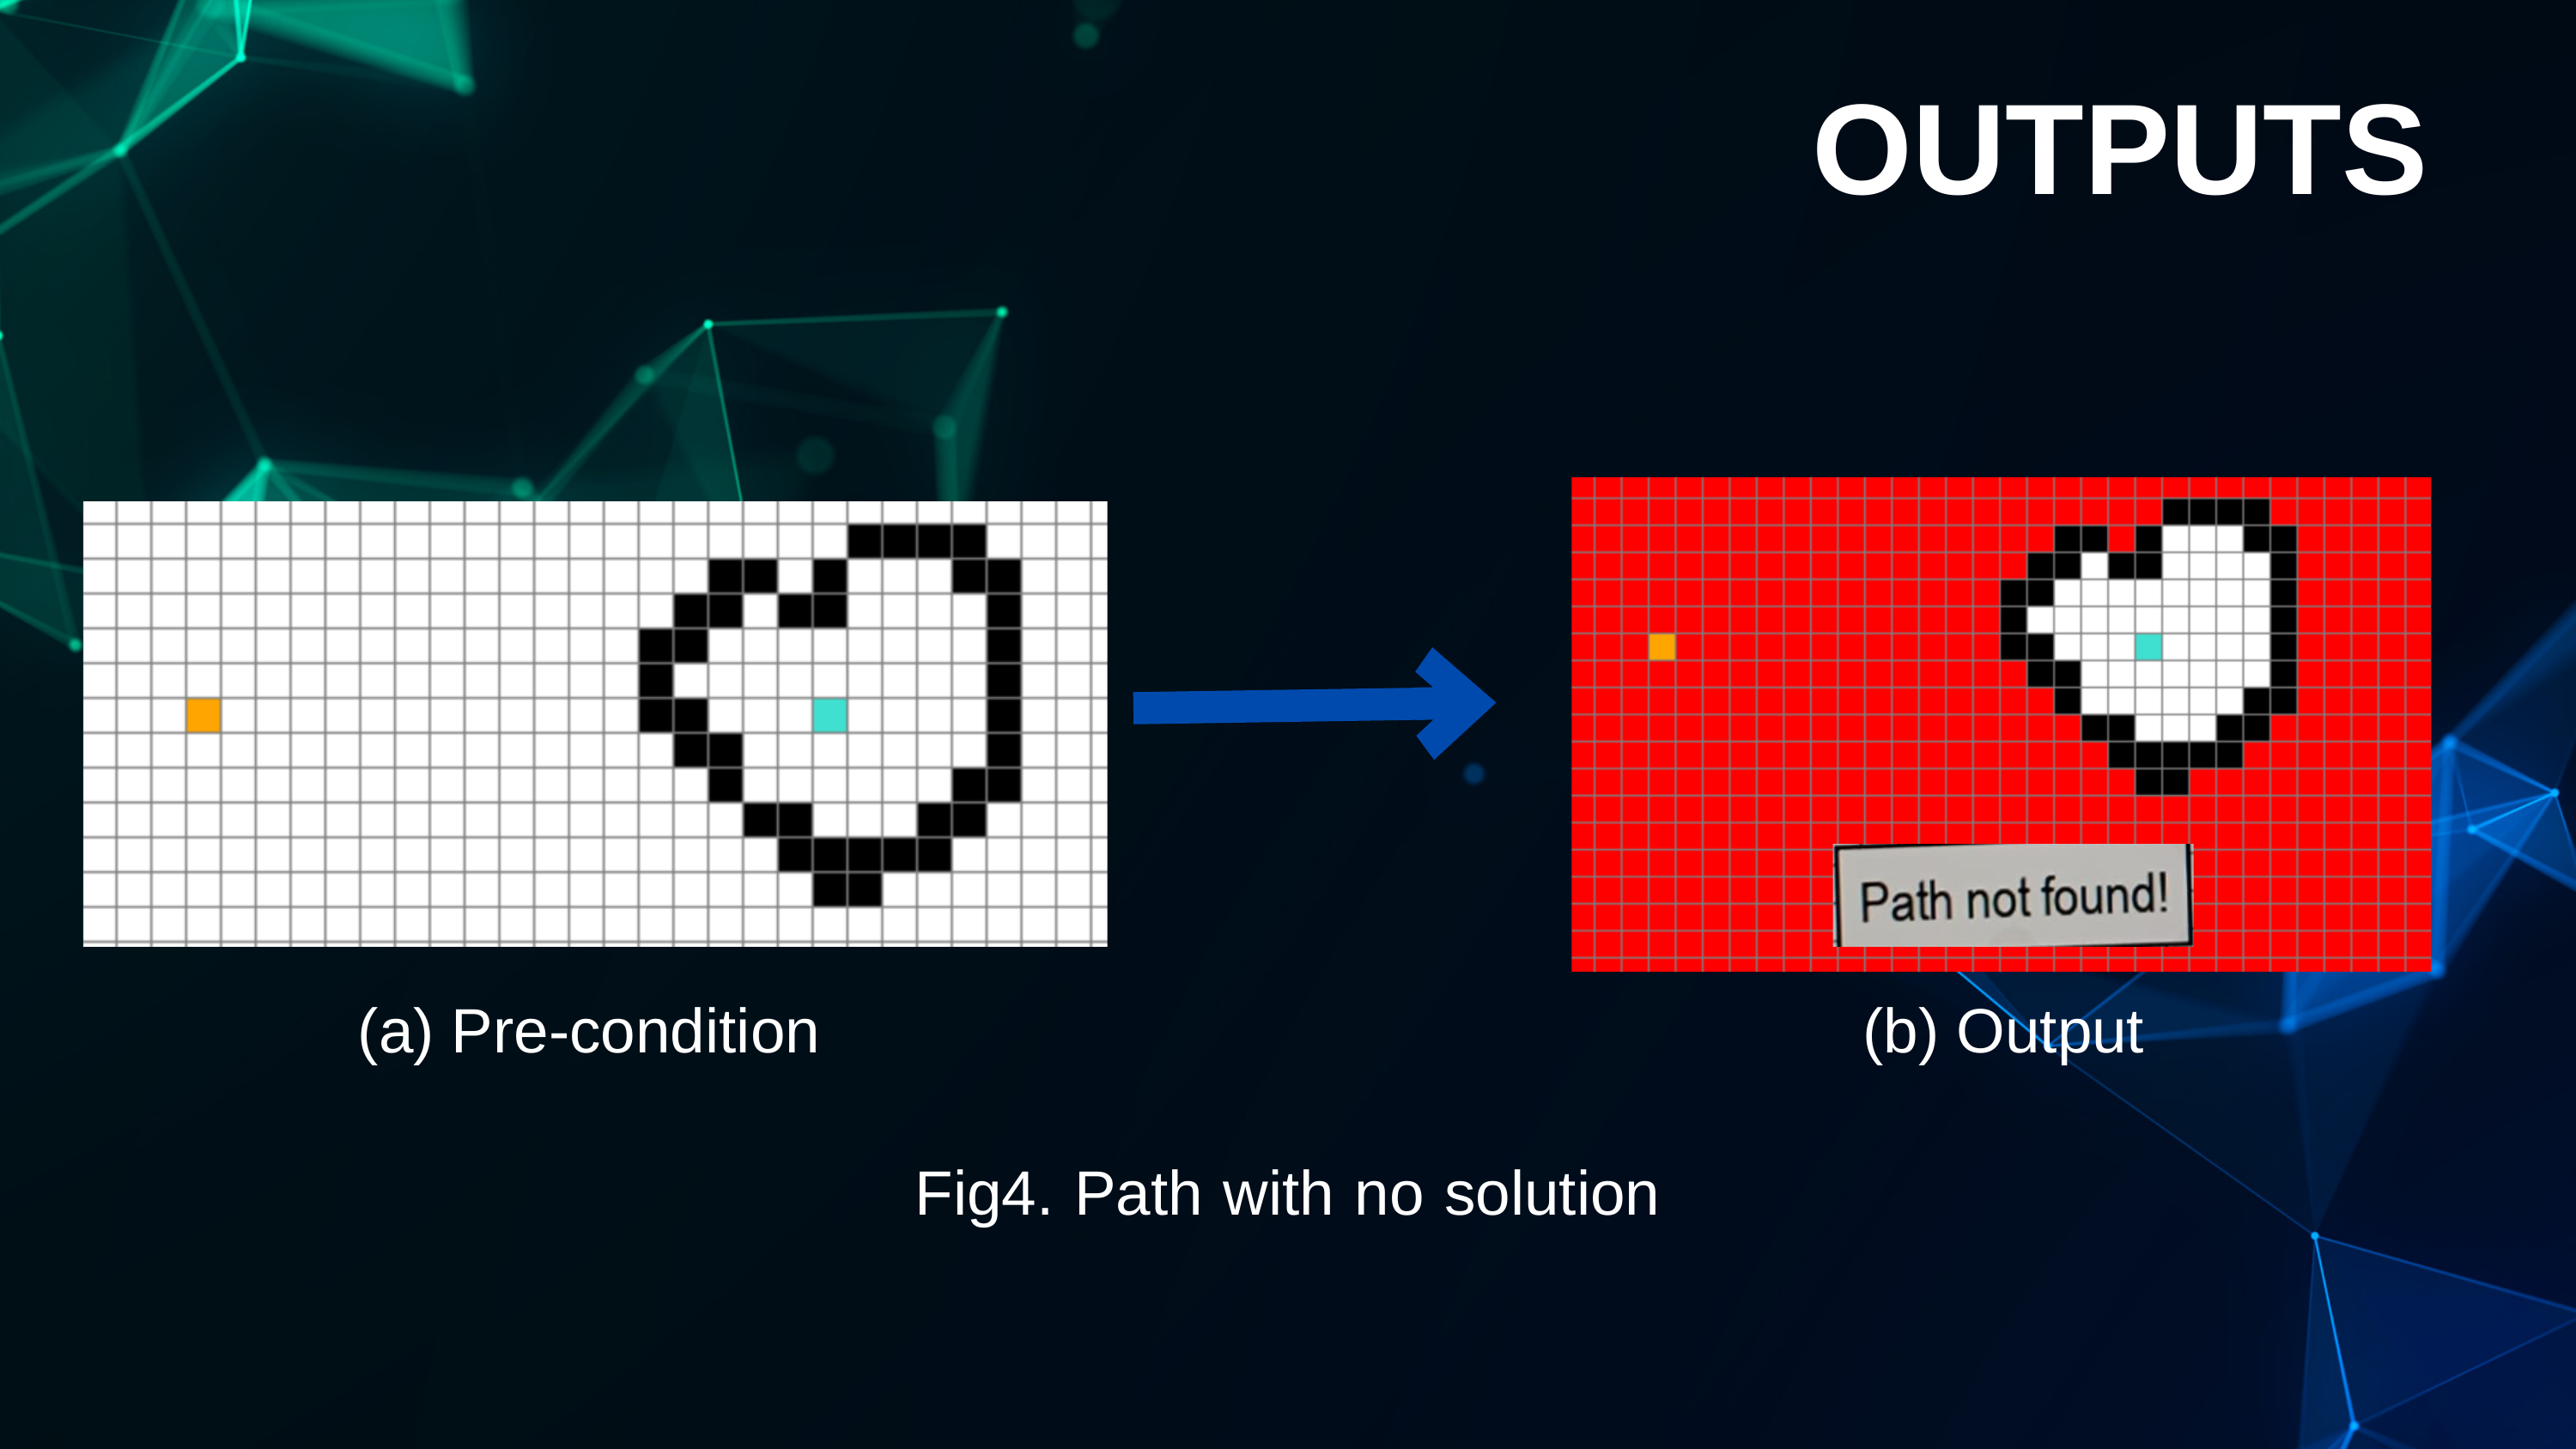

OUTPUTS

(a) Pre-condition
(b) Output
Fig4. Path with no solution